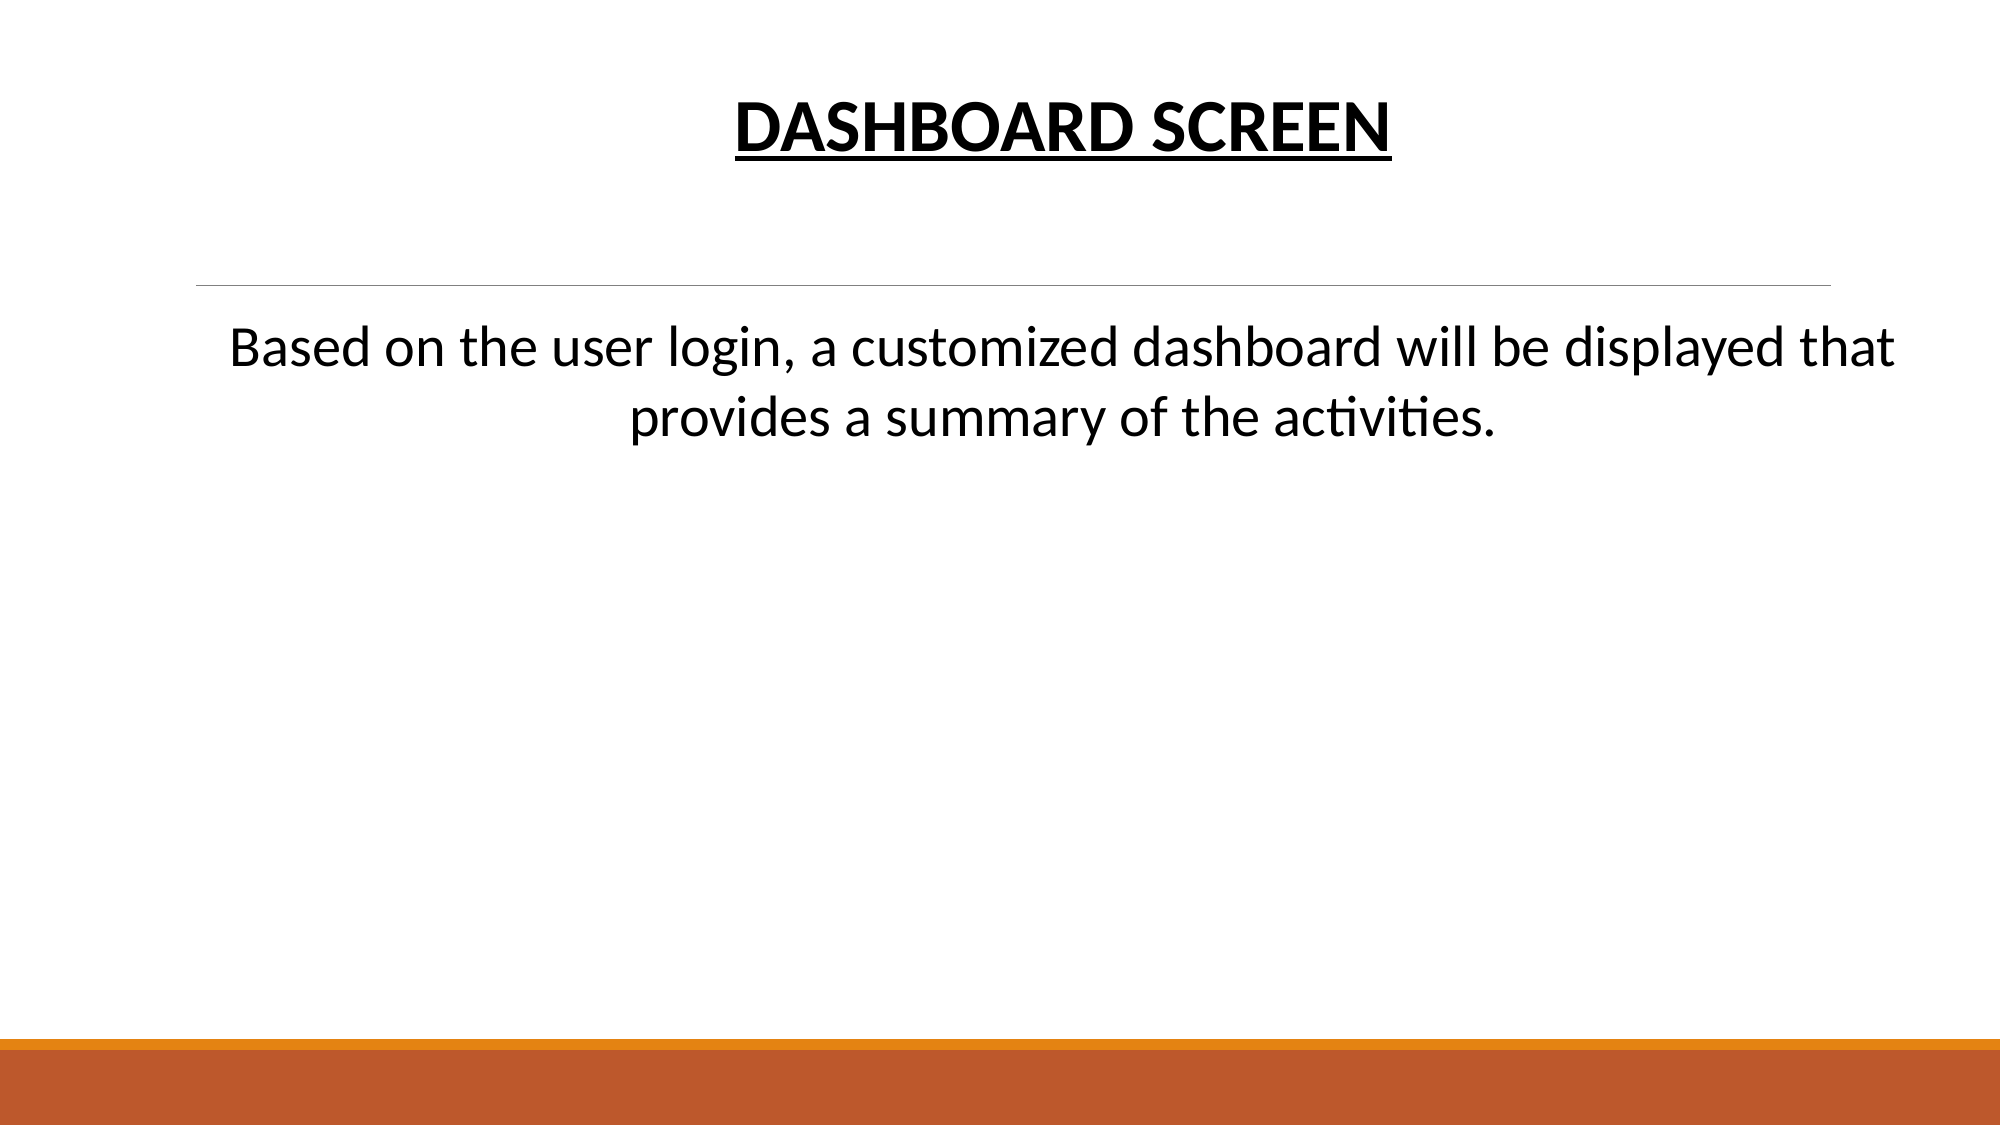

DASHBOARD SCREEN

Based on the user login, a customized dashboard will be displayed that provides a summary of the activities.